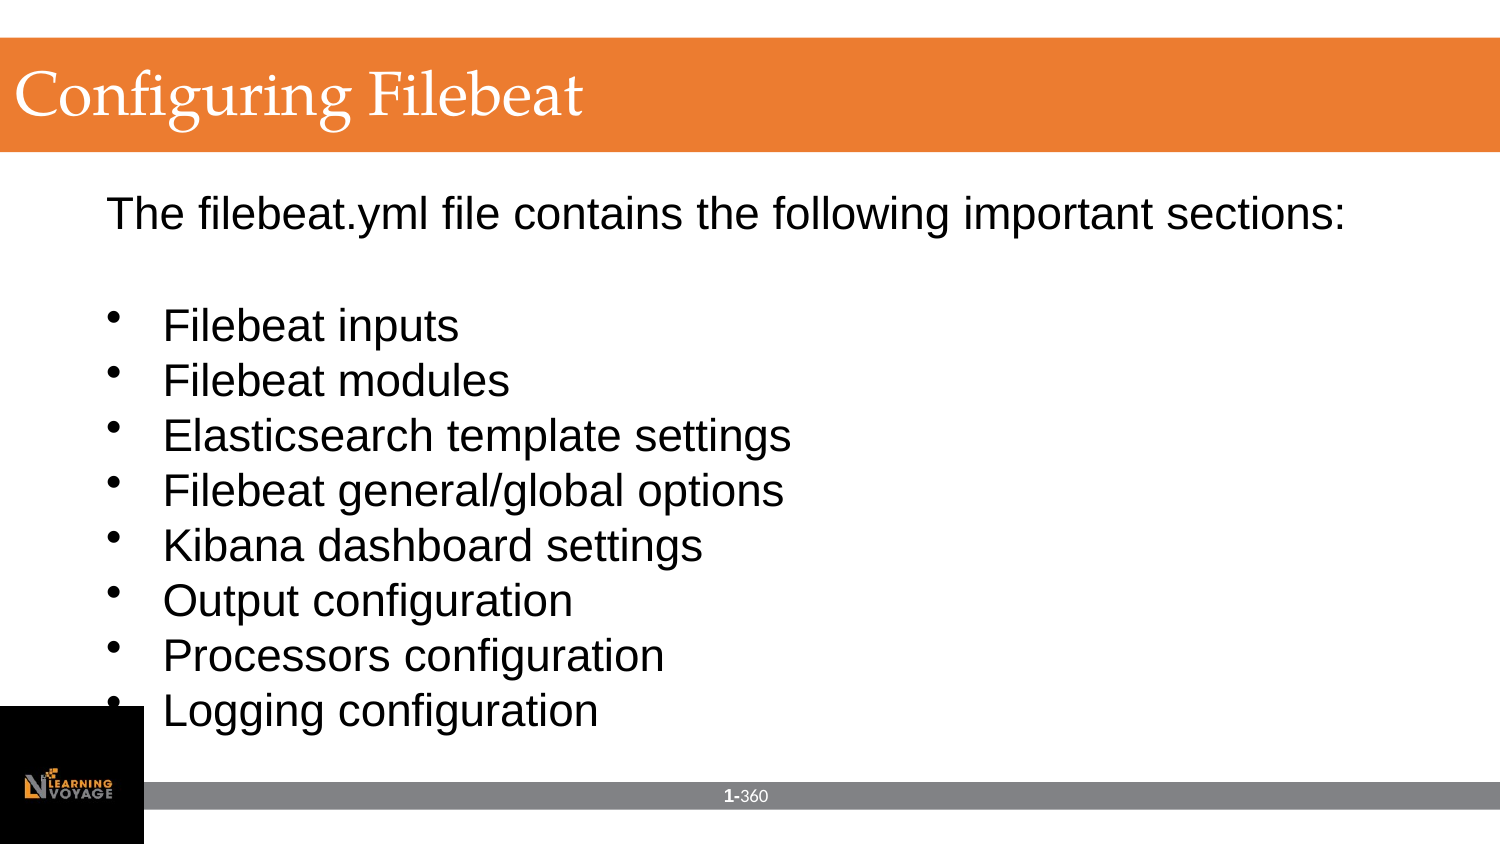

# Configuring Filebeat
The filebeat.yml file contains the following important sections:

Filebeat inputs
Filebeat modules
Elasticsearch template settings
Filebeat general/global options
Kibana dashboard settings
Output configuration
Processors configuration
Logging configuration
1-360